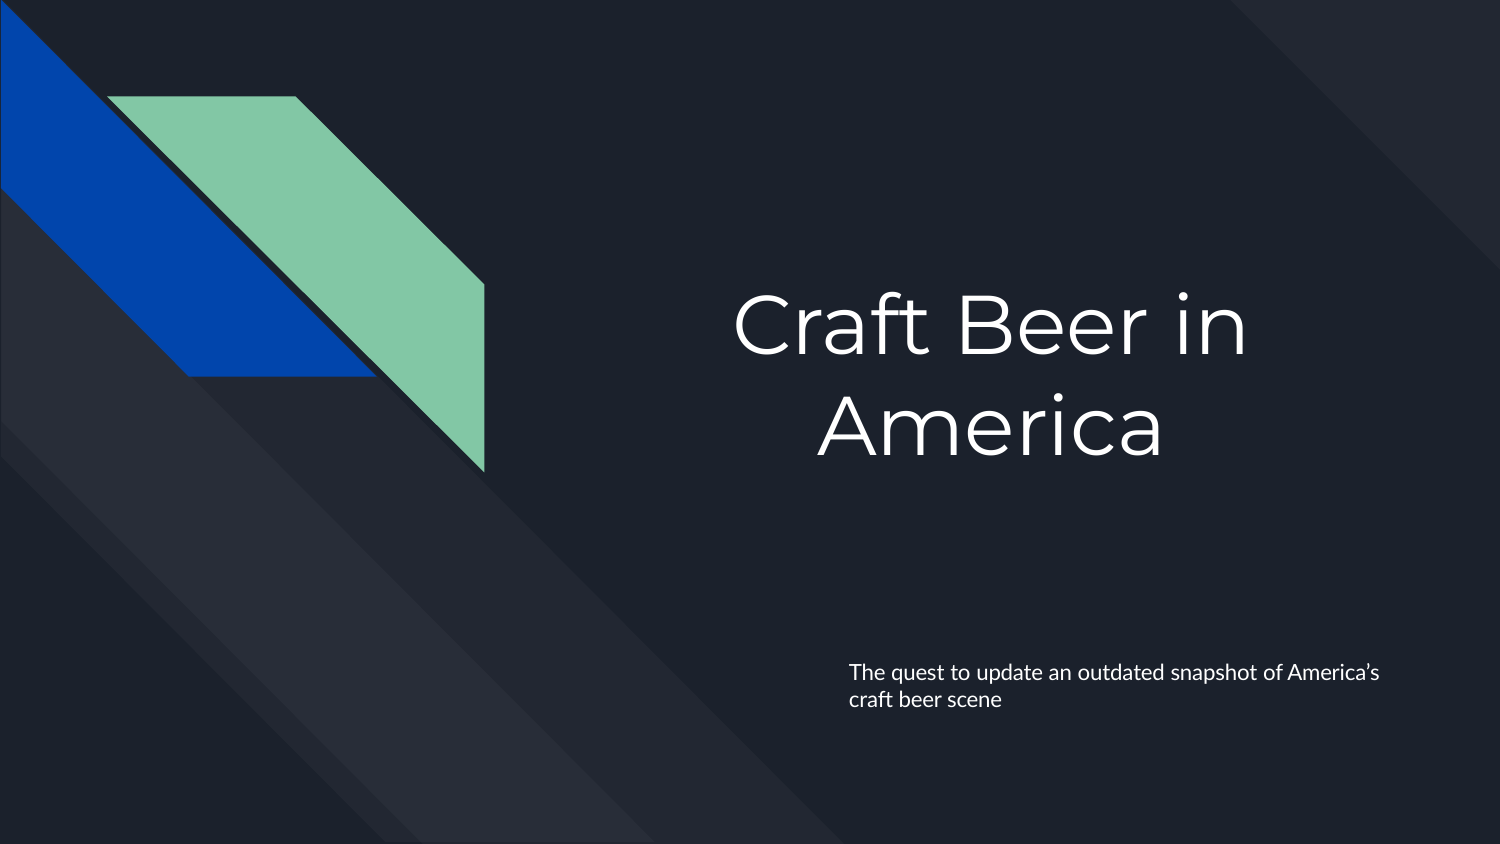

# Craft Beer in America
The quest to update an outdated snapshot of America’s craft beer scene